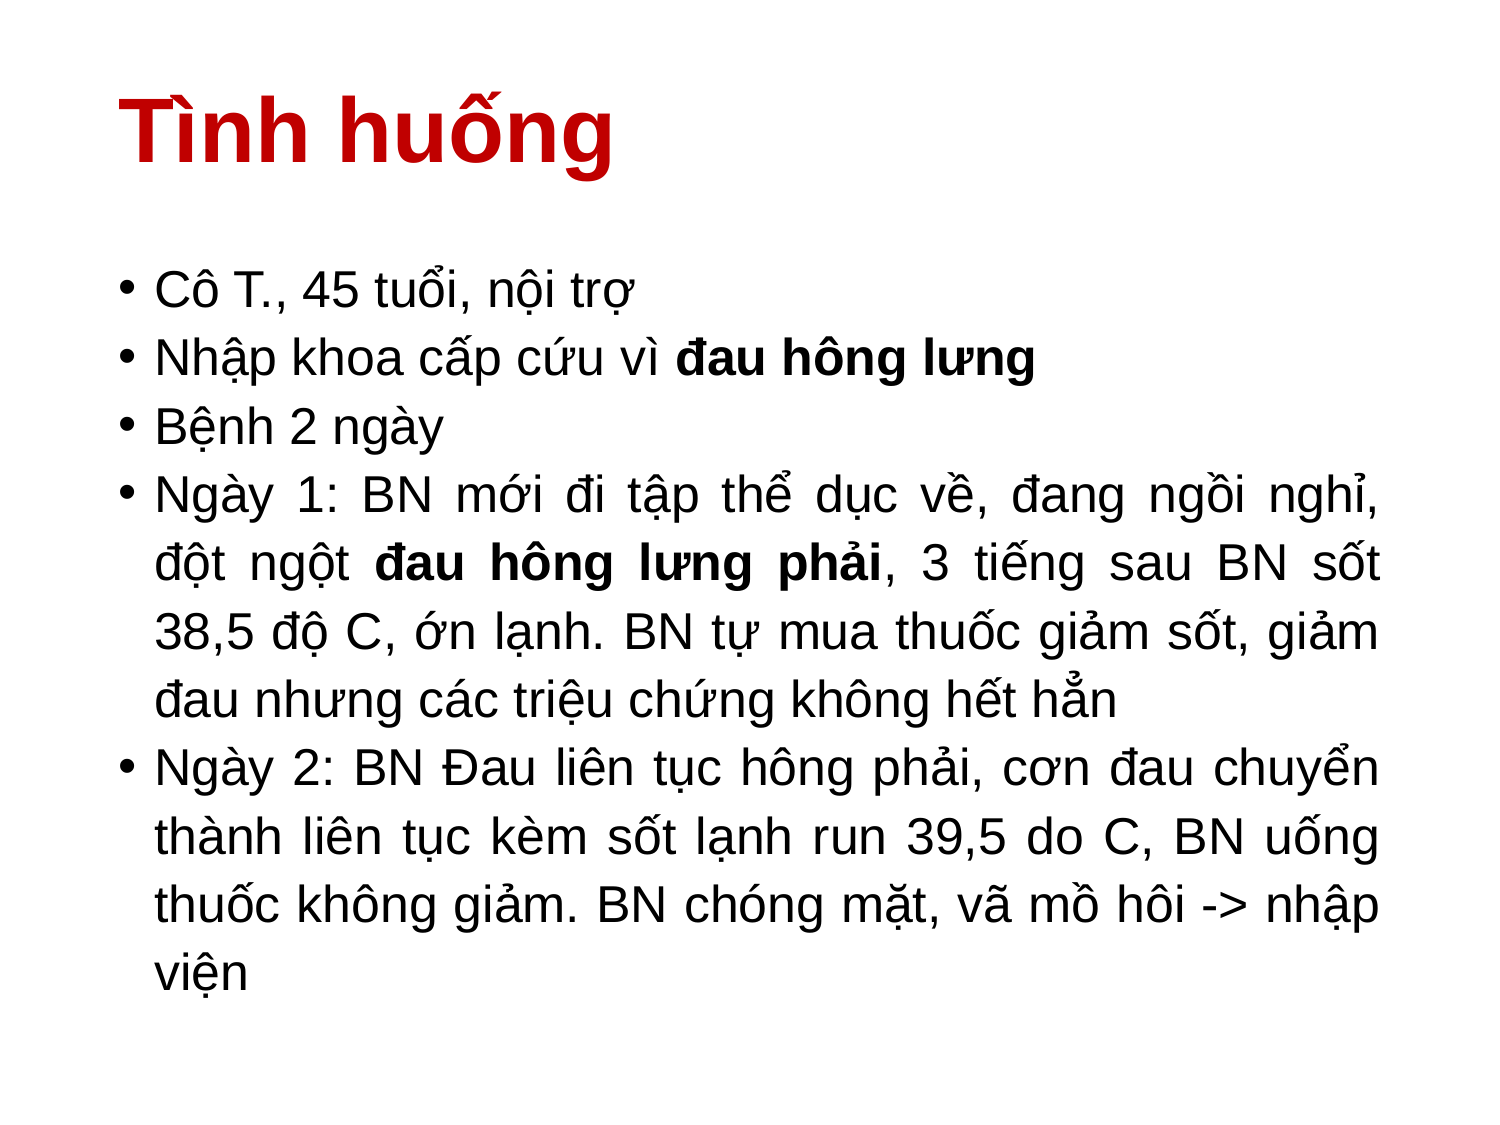

# Tình huống
Cô T., 45 tuổi, nội trợ
Nhập khoa cấp cứu vì đau hông lưng
Bệnh 2 ngày
Ngày 1: BN mới đi tập thể dục về, đang ngồi nghỉ, đột ngột đau hông lưng phải, 3 tiếng sau BN sốt 38,5 độ C, ớn lạnh. BN tự mua thuốc giảm sốt, giảm đau nhưng các triệu chứng không hết hẳn
Ngày 2: BN Đau liên tục hông phải, cơn đau chuyển thành liên tục kèm sốt lạnh run 39,5 do C, BN uống thuốc không giảm. BN chóng mặt, vã mồ hôi -> nhập viện